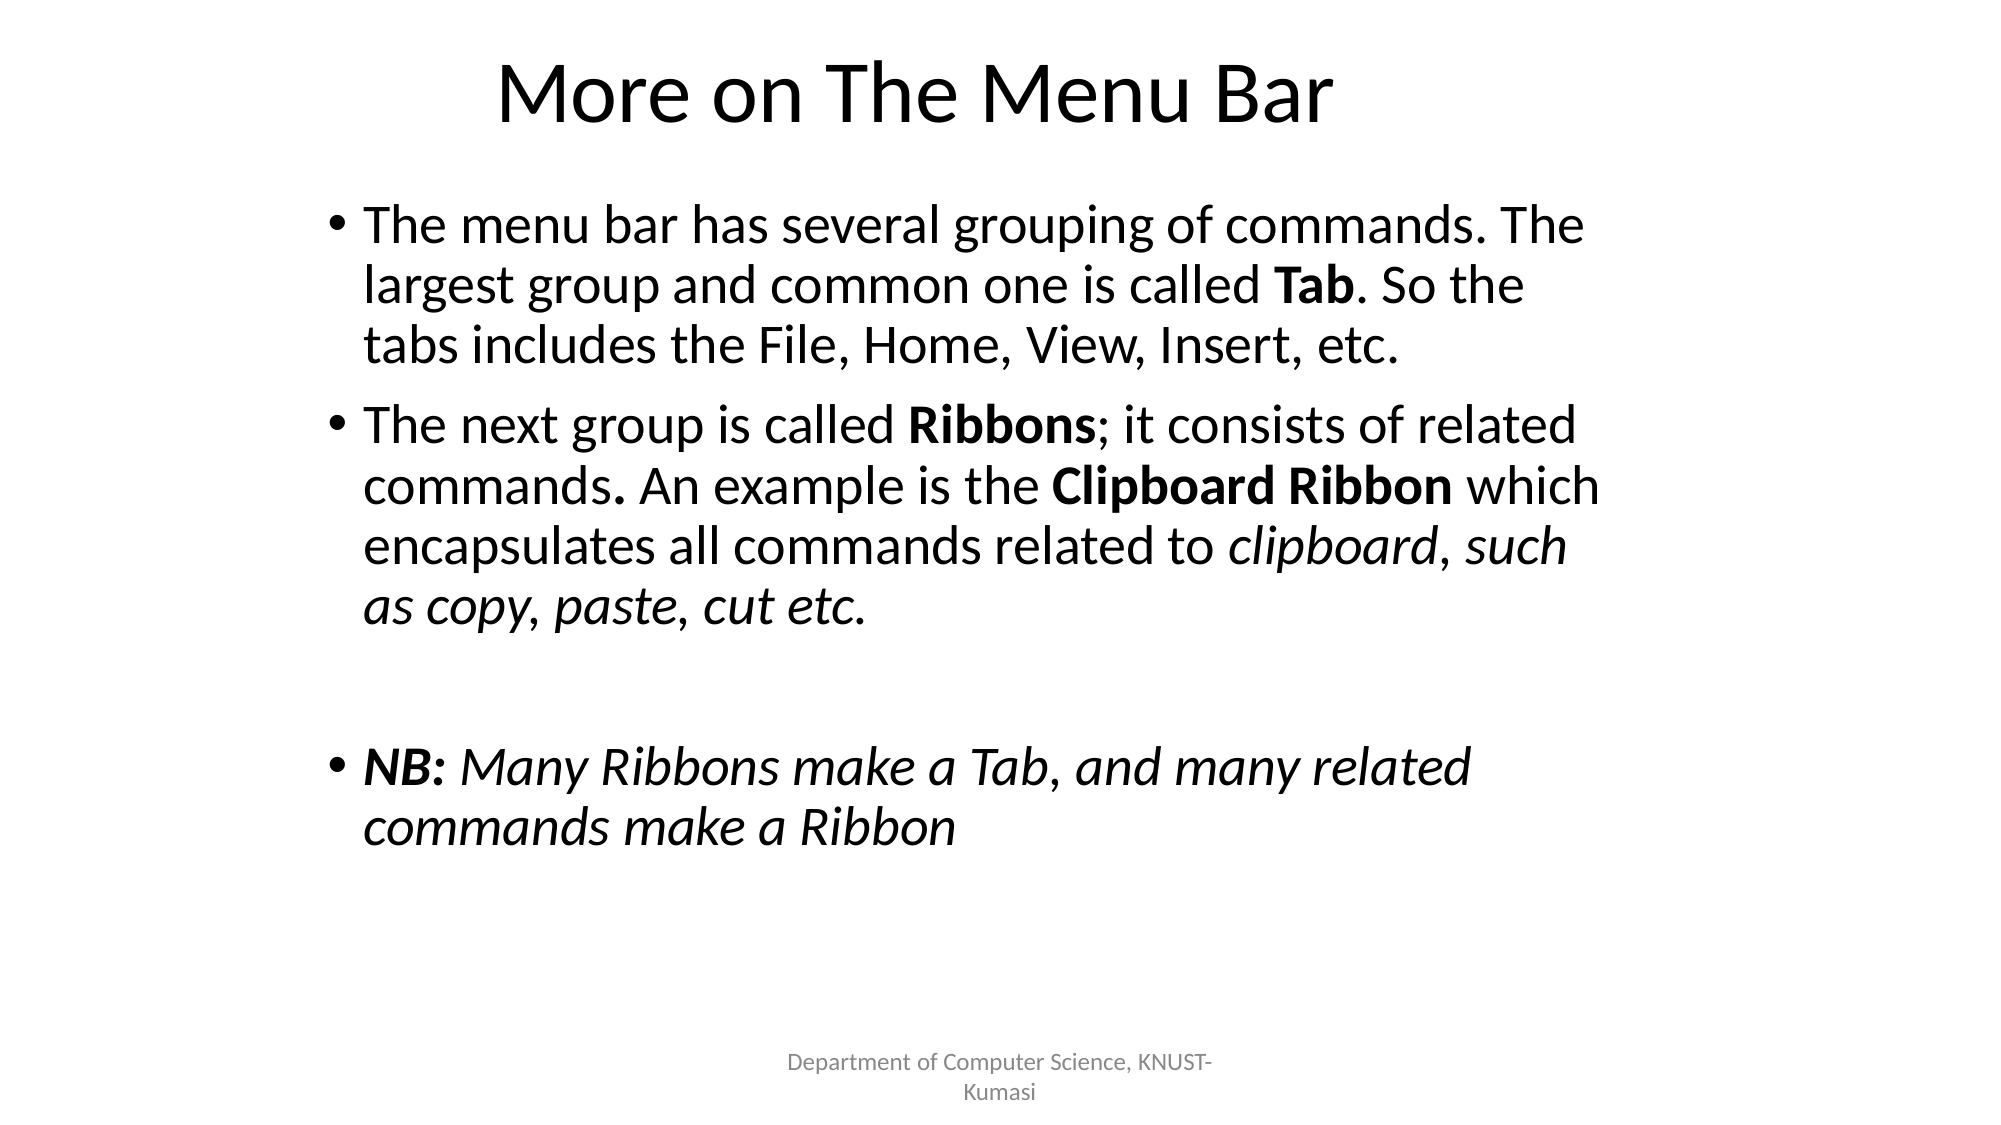

# More on The Menu Bar
The menu bar has several grouping of commands. The largest group and common one is called Tab. So the tabs includes the File, Home, View, Insert, etc.
The next group is called Ribbons; it consists of related  commands. An example is the Clipboard Ribbon which encapsulates all commands related to clipboard, such as copy, paste, cut etc.

NB: Many Ribbons make a Tab, and many related commands make a Ribbon
Department of Computer Science, KNUST-
Kumasi